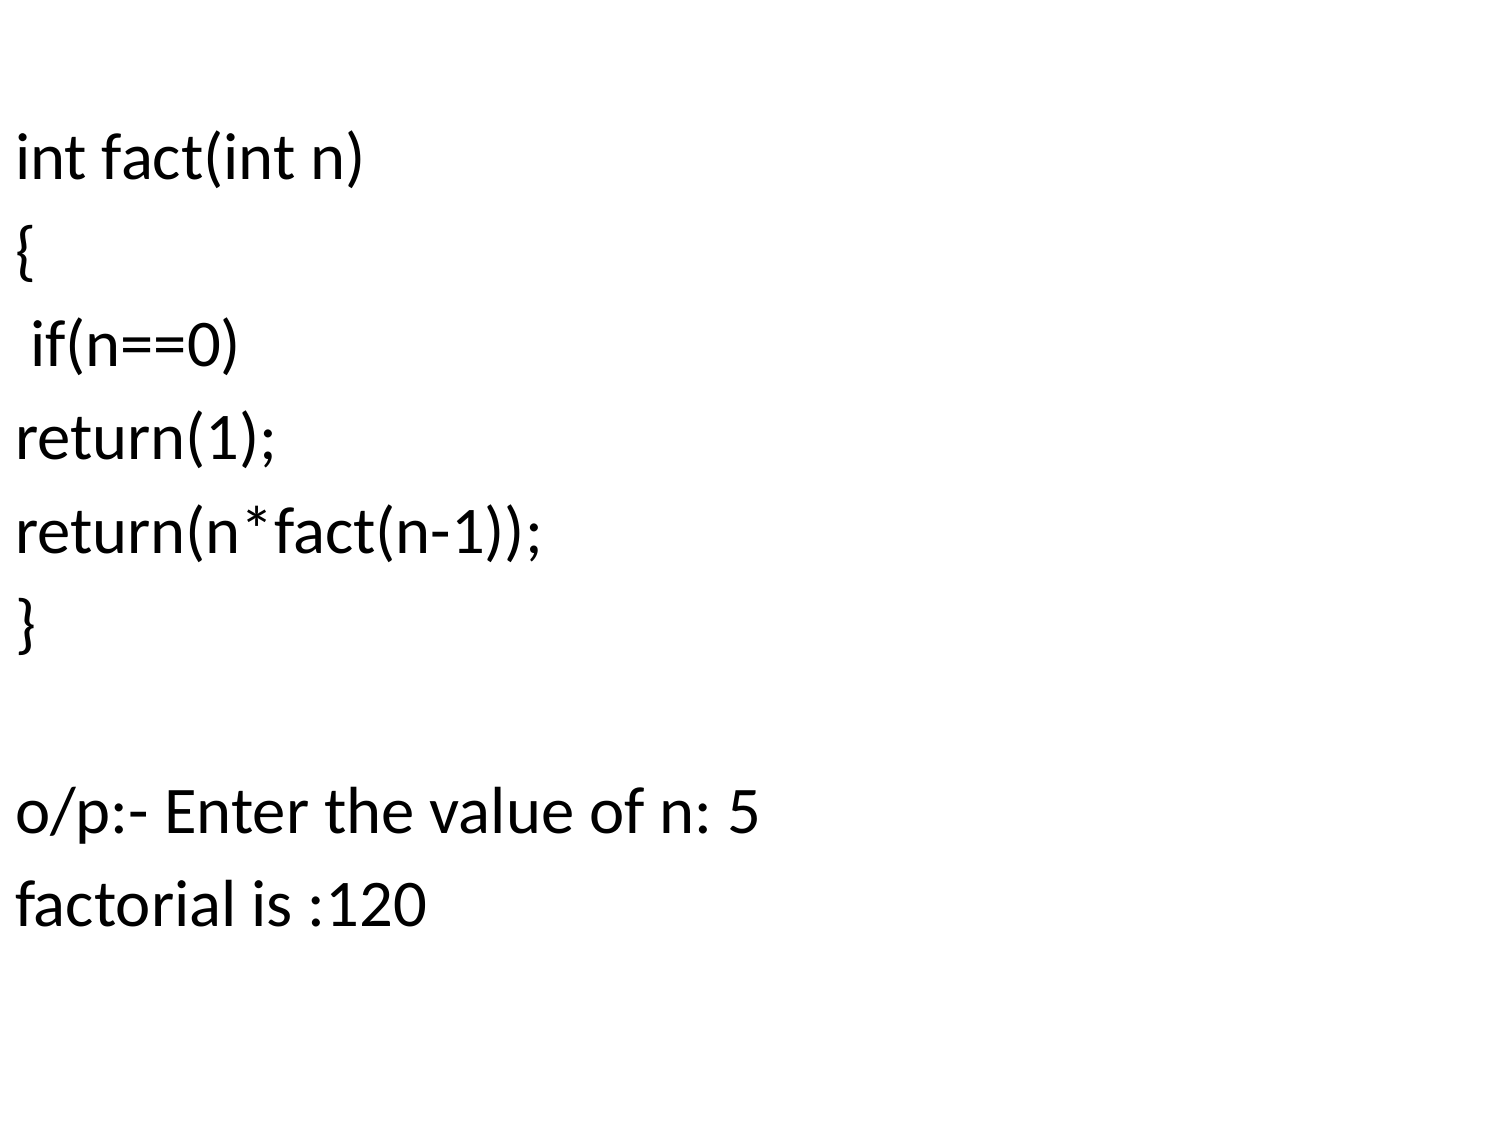

int fact(int n)
{
 if(n==0)
return(1);
return(n*fact(n-1));
}

o/p:- Enter the value of n: 5
factorial is :120